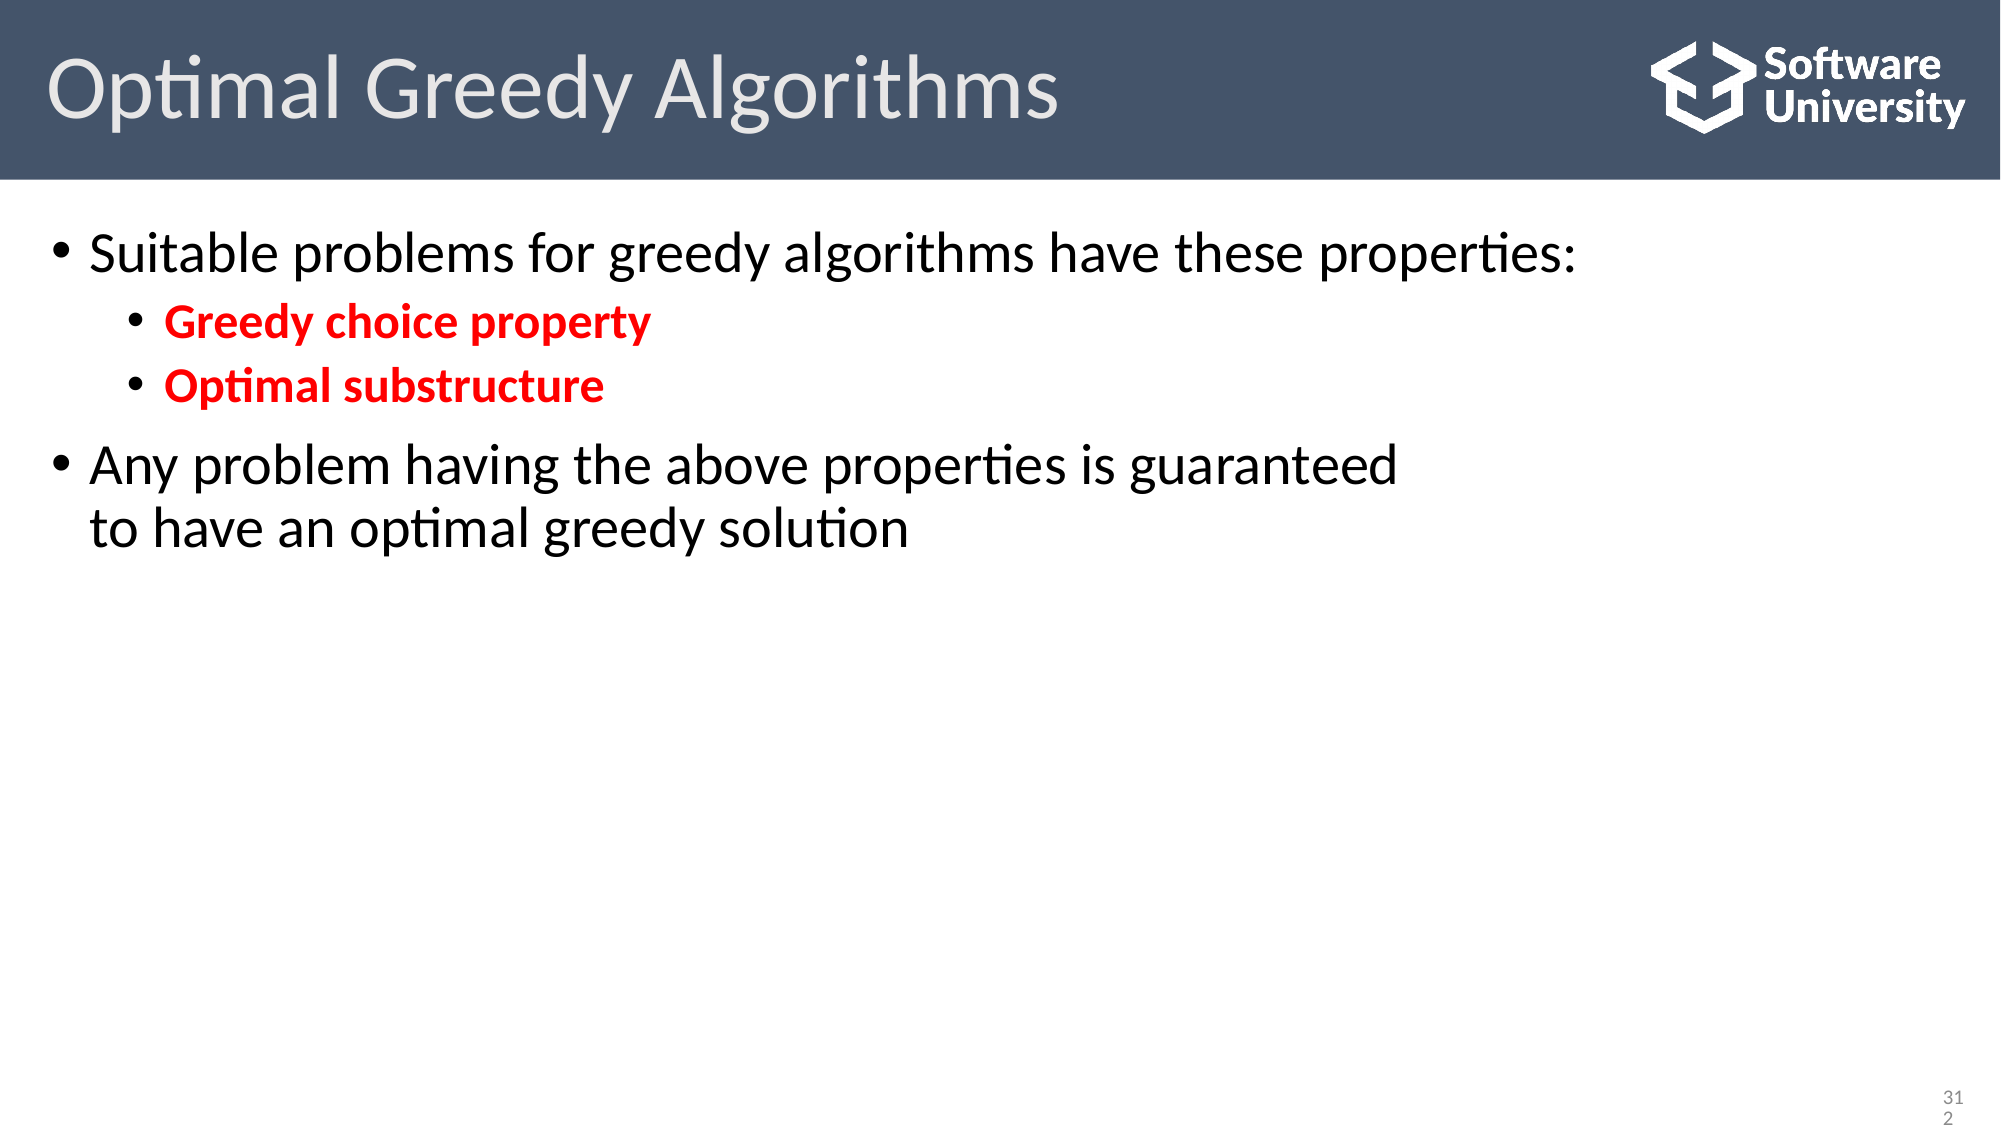

# Optimal Greedy Algorithms
Suitable problems for greedy algorithms have these properties:
Greedy choice property
Optimal substructure
Any problem having the above properties is guaranteed
to have an optimal greedy solution
312